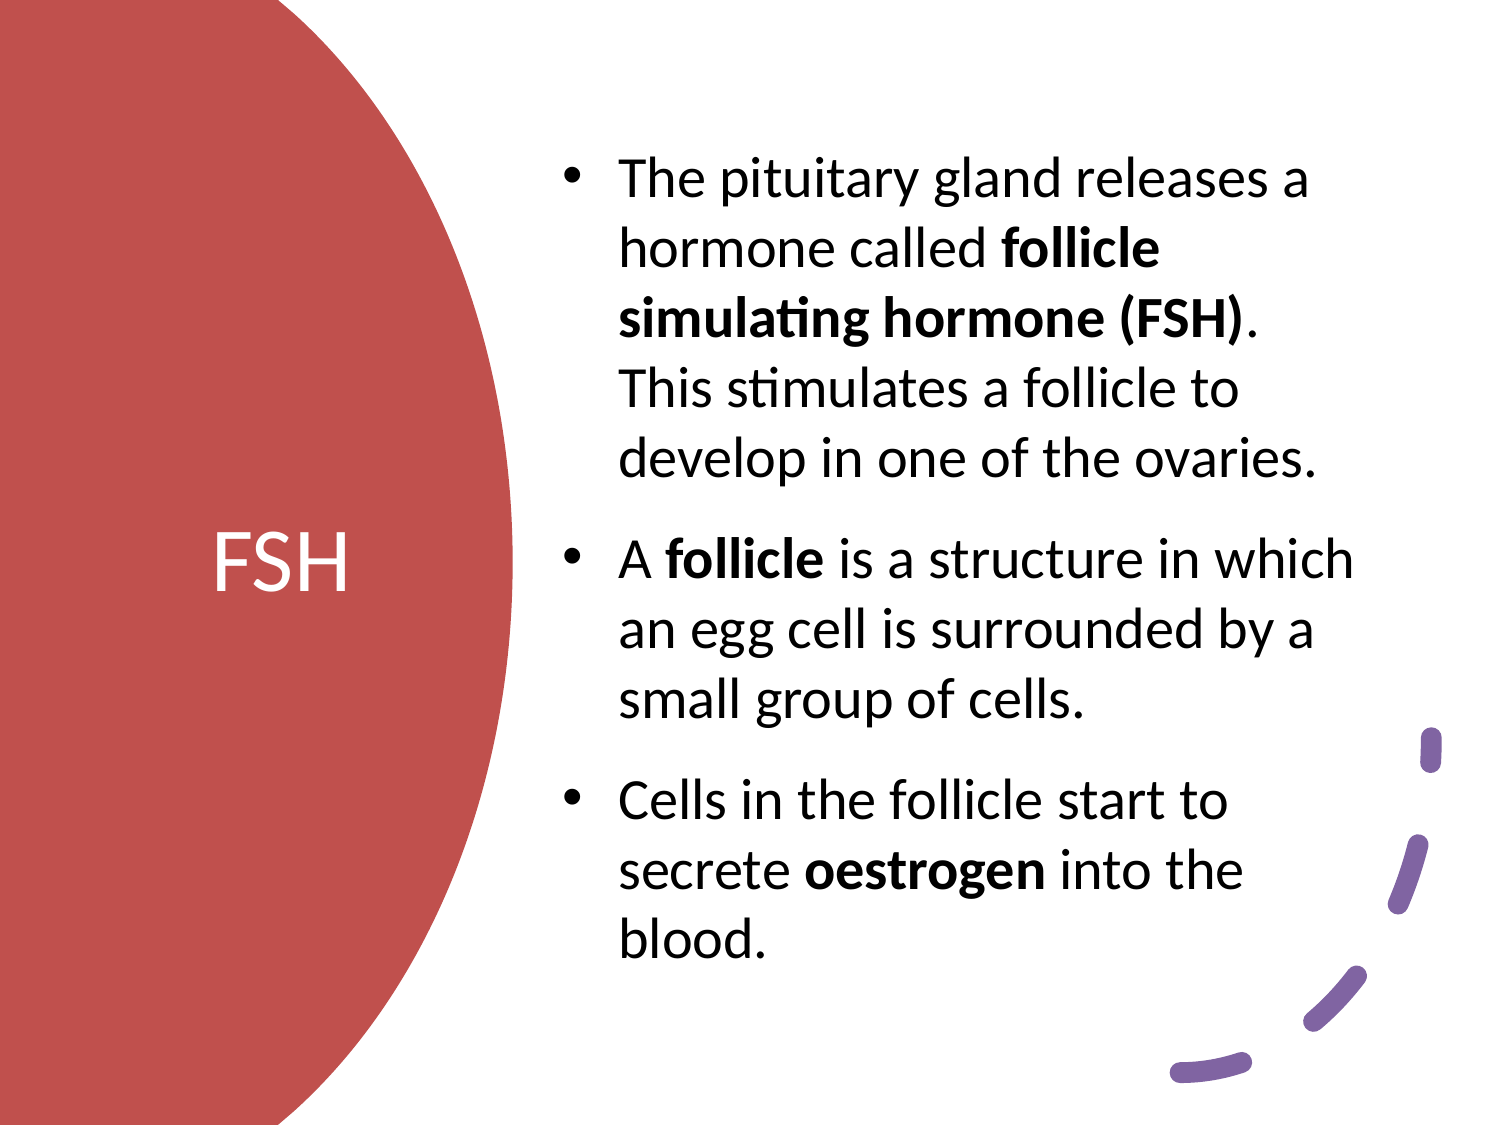

The pituitary gland releases a hormone called follicle simulating hormone (FSH).  This stimulates a follicle to develop in one of the ovaries.
A follicle is a structure in which an egg cell is surrounded by a small group of cells.
Cells in the follicle start to secrete oestrogen into the blood.
# FSH